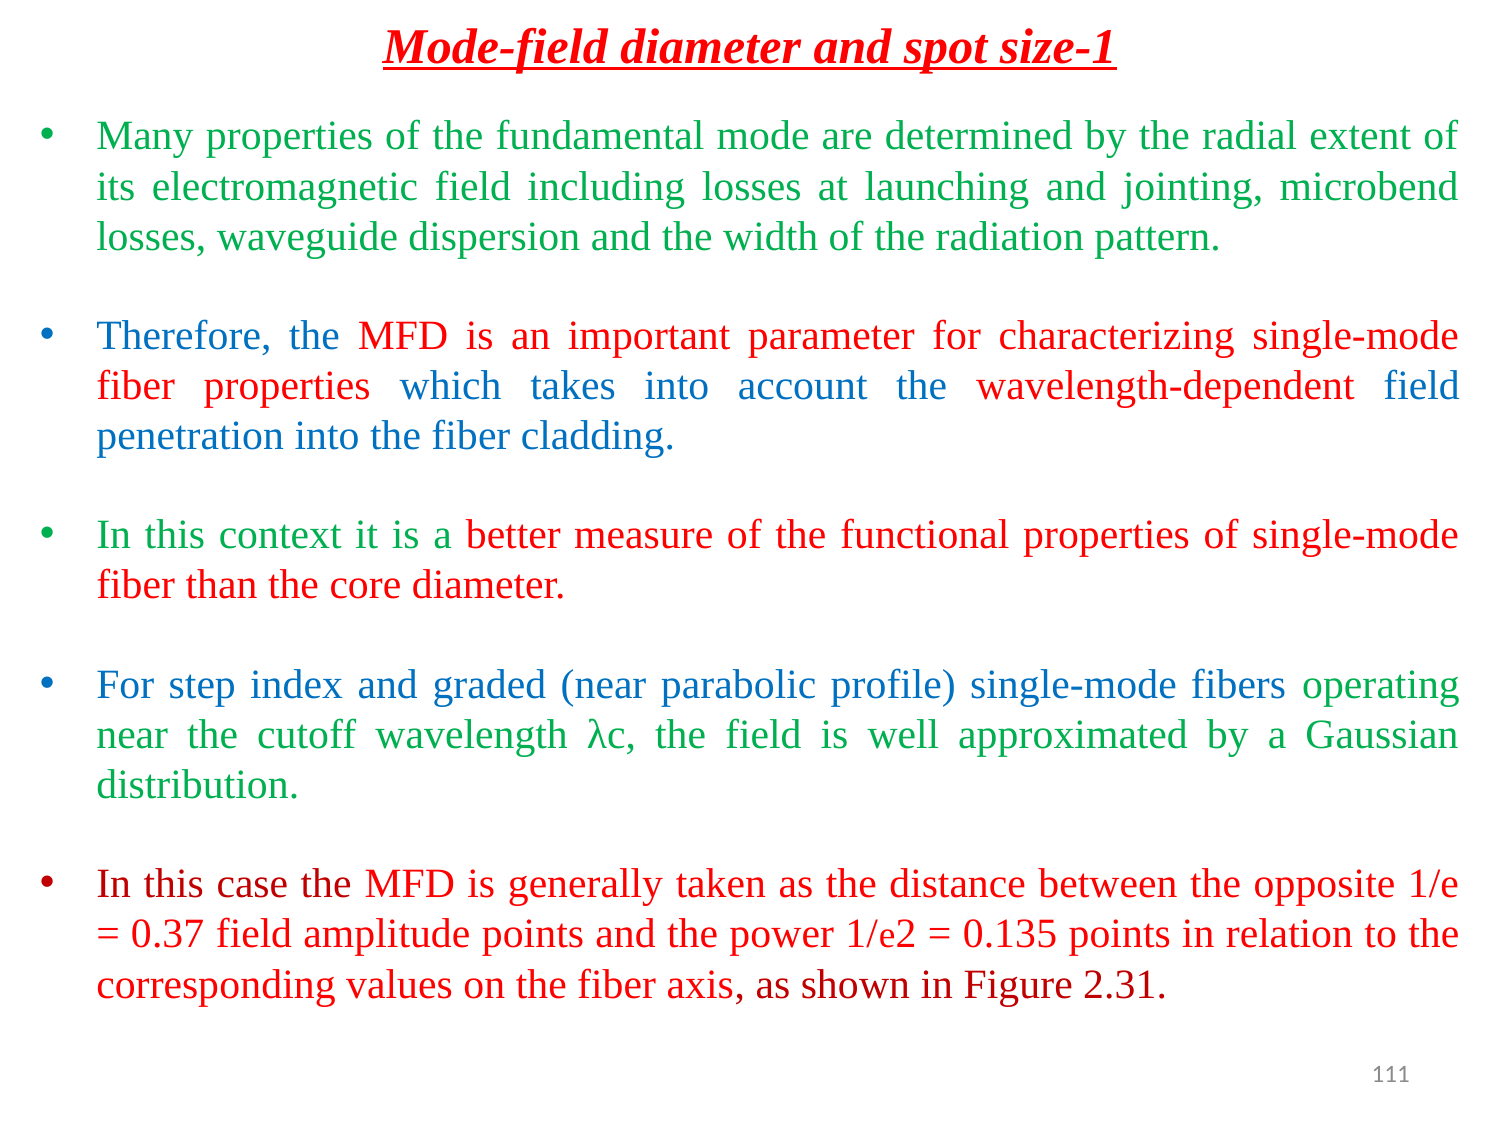

# Mode-field diameter and spot size-1

Many properties of the fundamental mode are determined by the radial extent of its electromagnetic field including losses at launching and jointing, microbend losses, waveguide dispersion and the width of the radiation pattern.

Therefore, the MFD is an important parameter for characterizing single-mode fiber properties which takes into account the wavelength-dependent field penetration into the fiber cladding.

In this context it is a better measure of the functional properties of single-mode fiber than the core diameter.

For step index and graded (near parabolic profile) single-mode fibers operating near the cutoff wavelength λc, the field is well approximated by a Gaussian distribution.

In this case the MFD is generally taken as the distance between the opposite 1/e = 0.37 field amplitude points and the power 1/e2 = 0.135 points in relation to the corresponding values on the fiber axis, as shown in Figure 2.31.
111